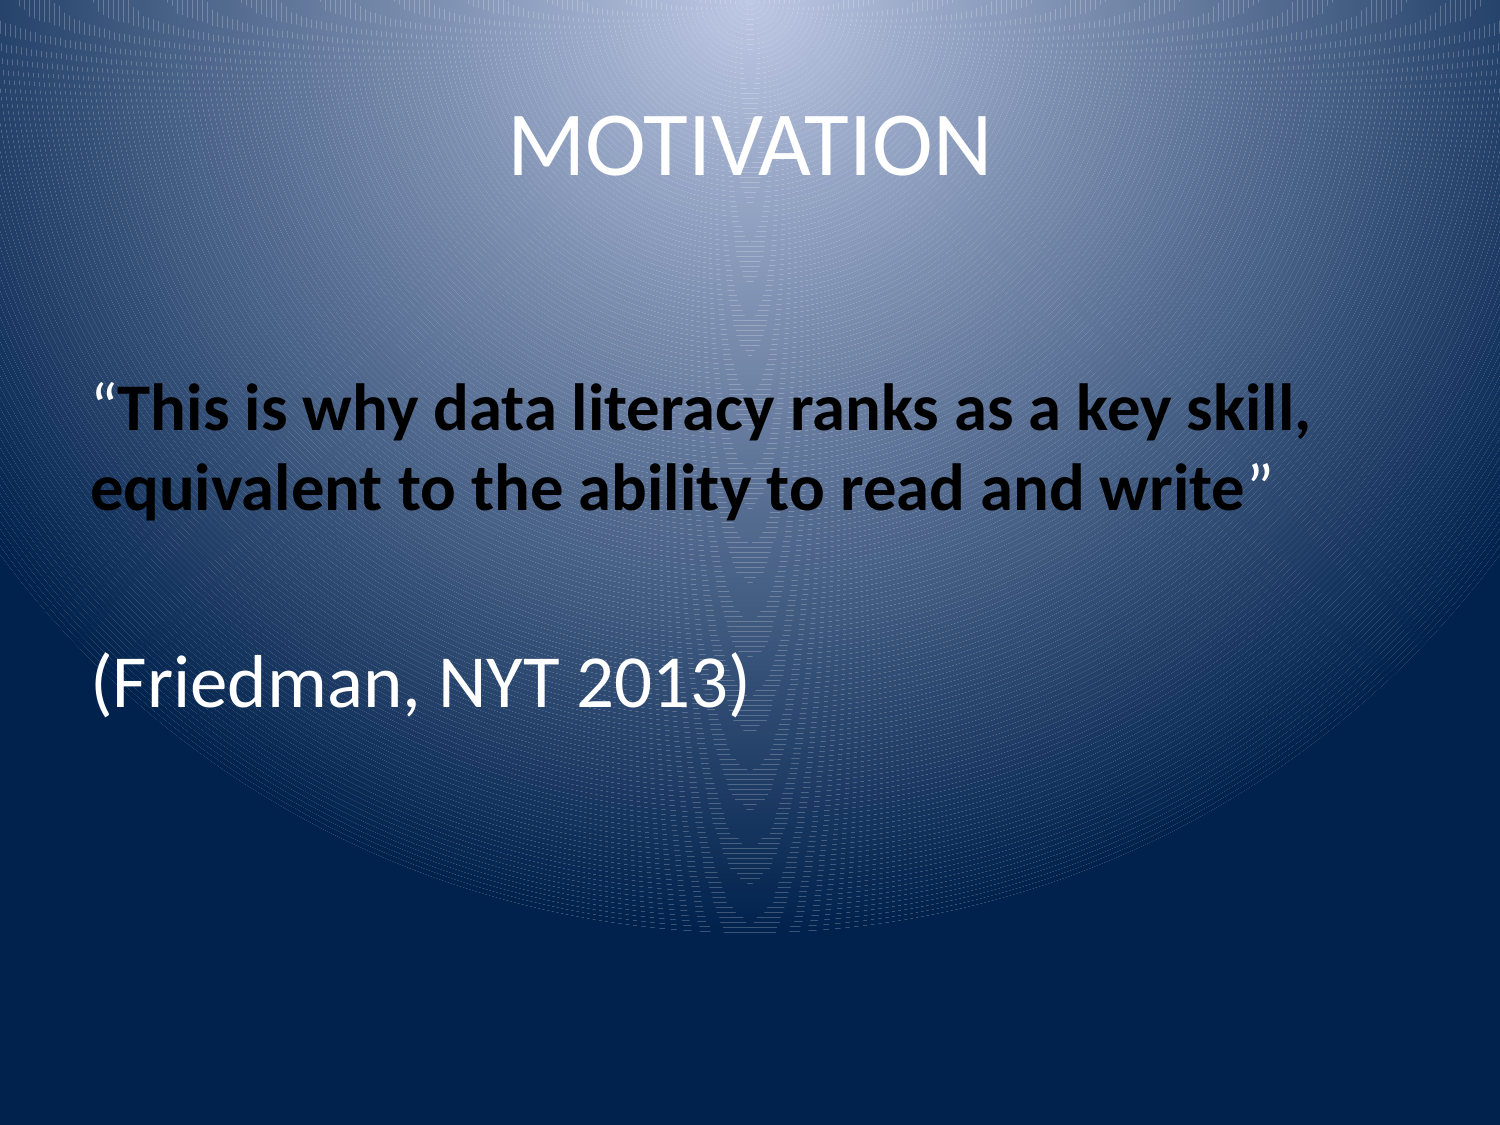

# MOTIVATION

“This is why data literacy ranks as a key skill, equivalent to the ability to read and write”

(Friedman, NYT 2013)